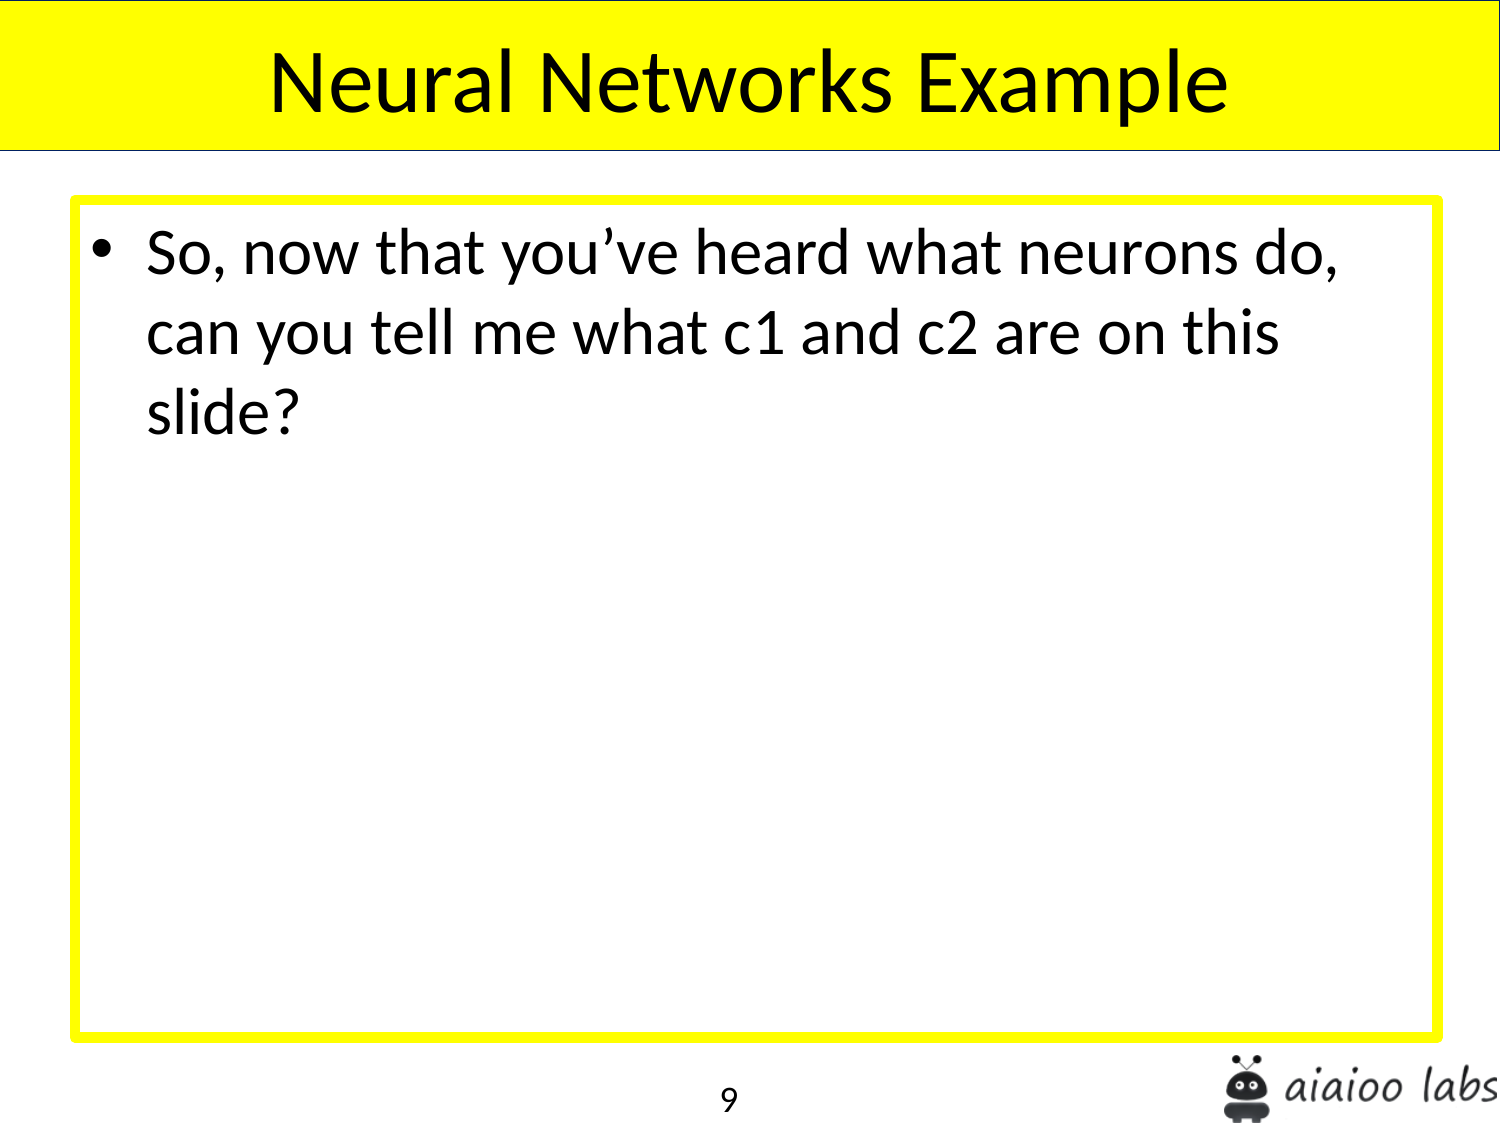

Neural Networks Example
So, now that you’ve heard what neurons do, can you tell me what c1 and c2 are on this slide?